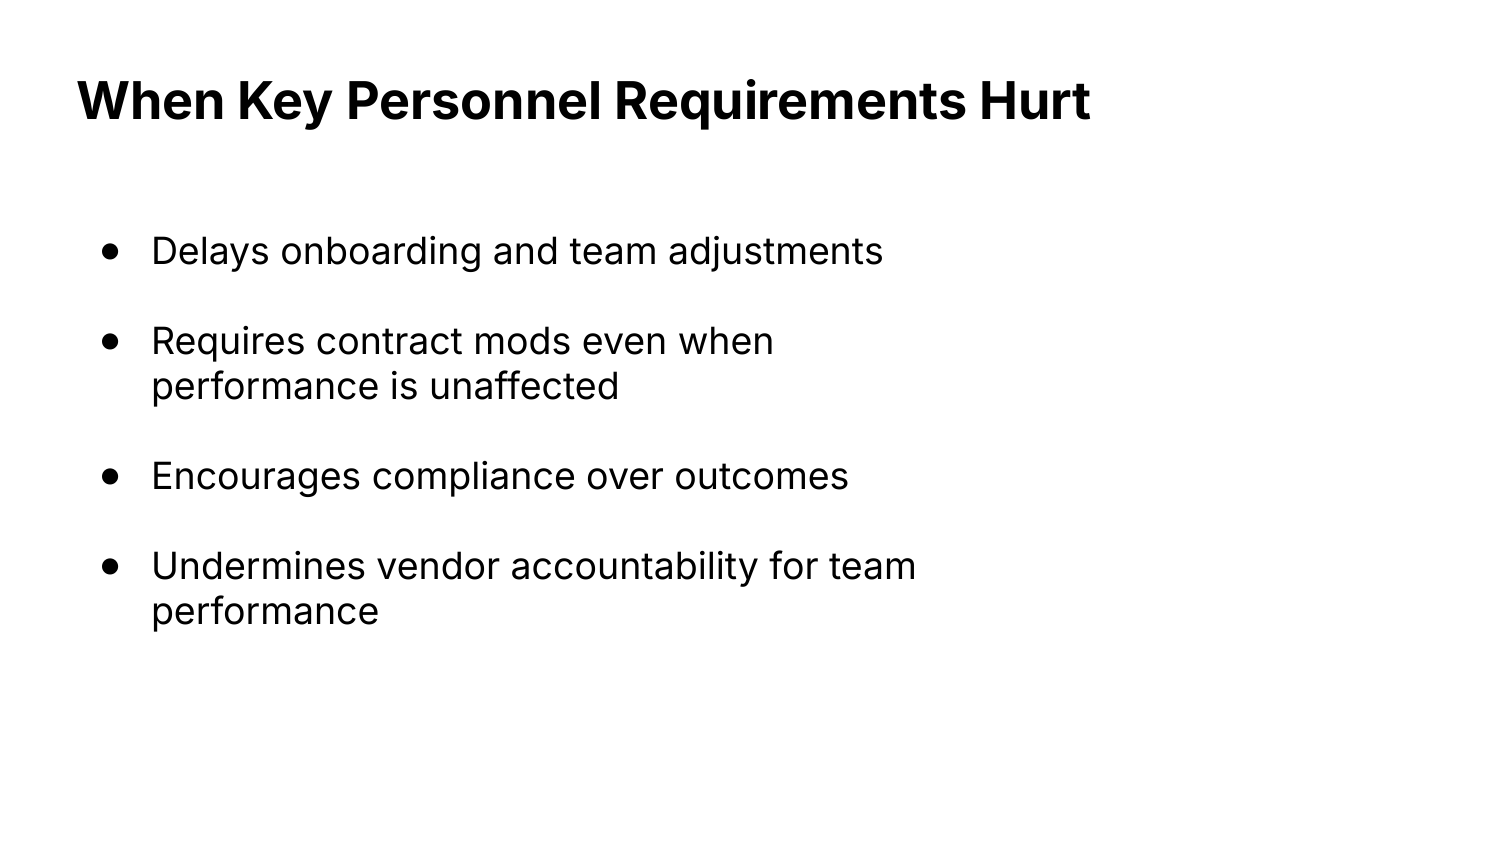

When Key Personnel Requirements Hurt

Delays onboarding and team adjustments
Requires contract mods even when performance is unaffected
Encourages compliance over outcomes
Undermines vendor accountability for team performance